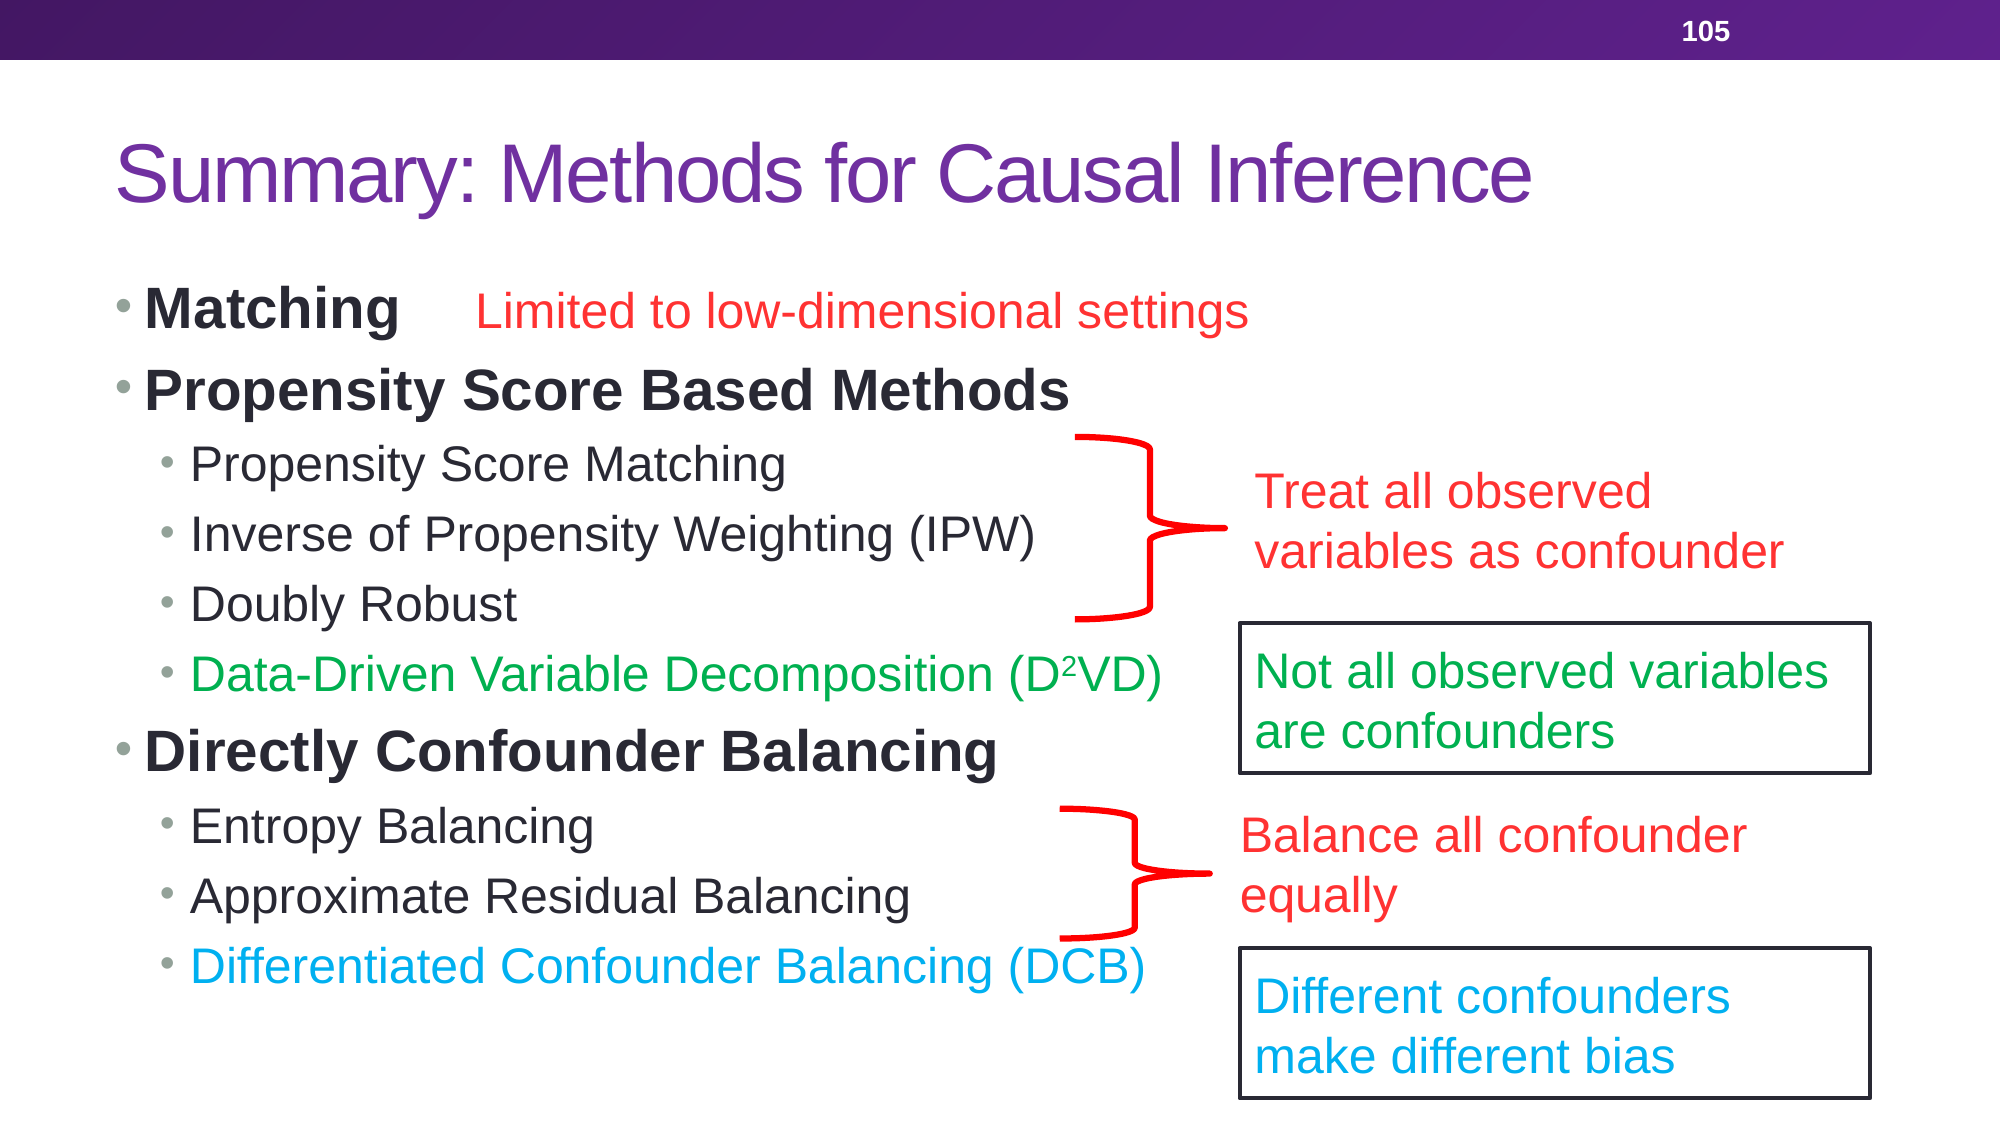

105
# Summary: Methods for Causal Inference
Matching
Propensity Score Based Methods
Propensity Score Matching
Inverse of Propensity Weighting (IPW)
Doubly Robust
Data-Driven Variable Decomposition (D2VD)
Directly Confounder Balancing
Entropy Balancing
Approximate Residual Balancing
Differentiated Confounder Balancing (DCB)

Limited to low-dimensional settings

Treat all observed variables as confounder
Not all observed variables are confounders
Balance all confounder equally

Different confounders make different bias